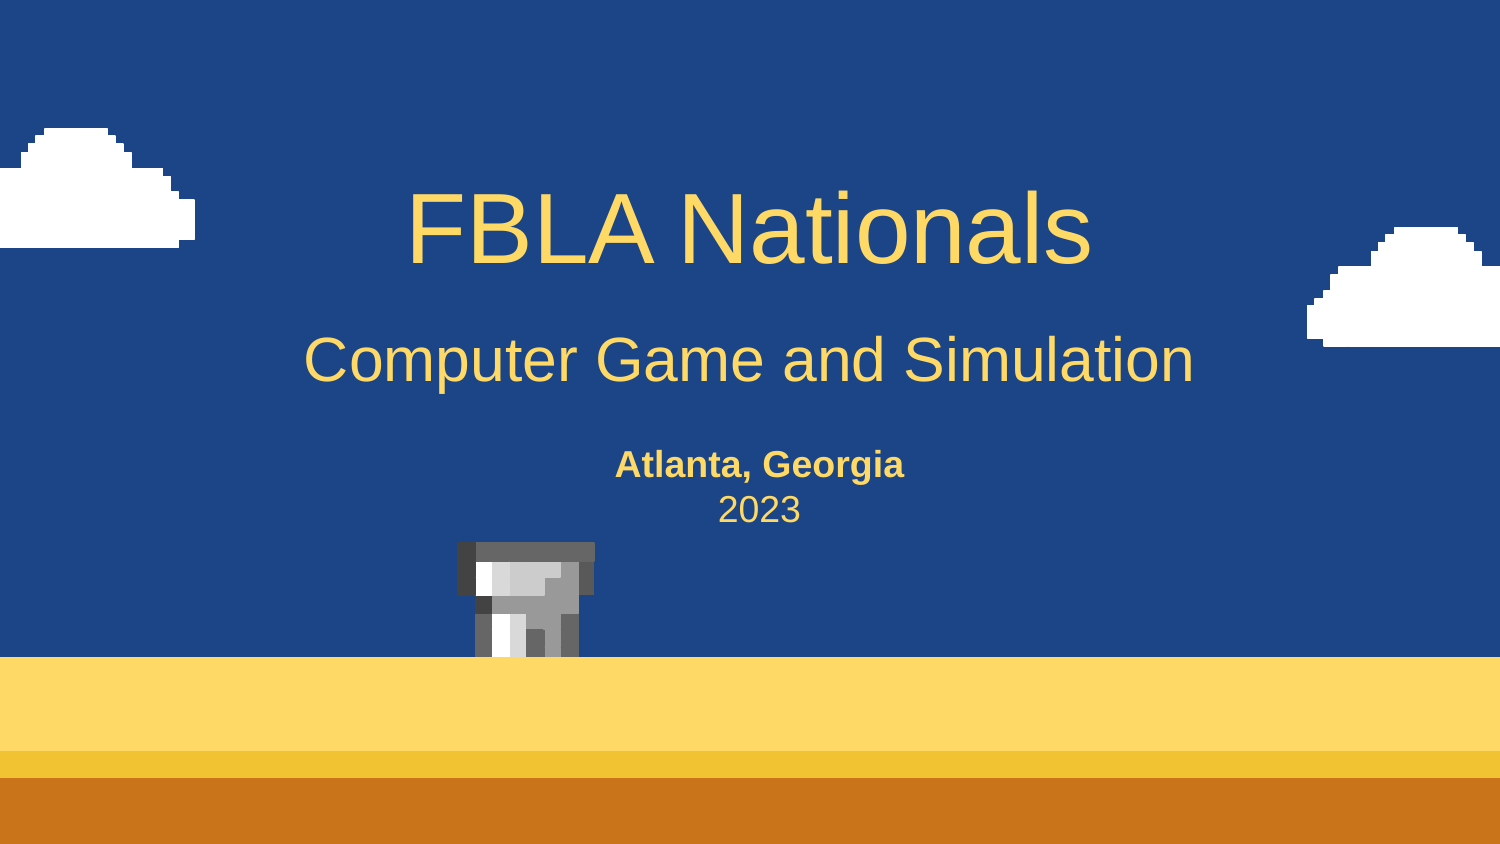

FBLA Nationals
# Computer Game and Simulation
Atlanta, Georgia
2023